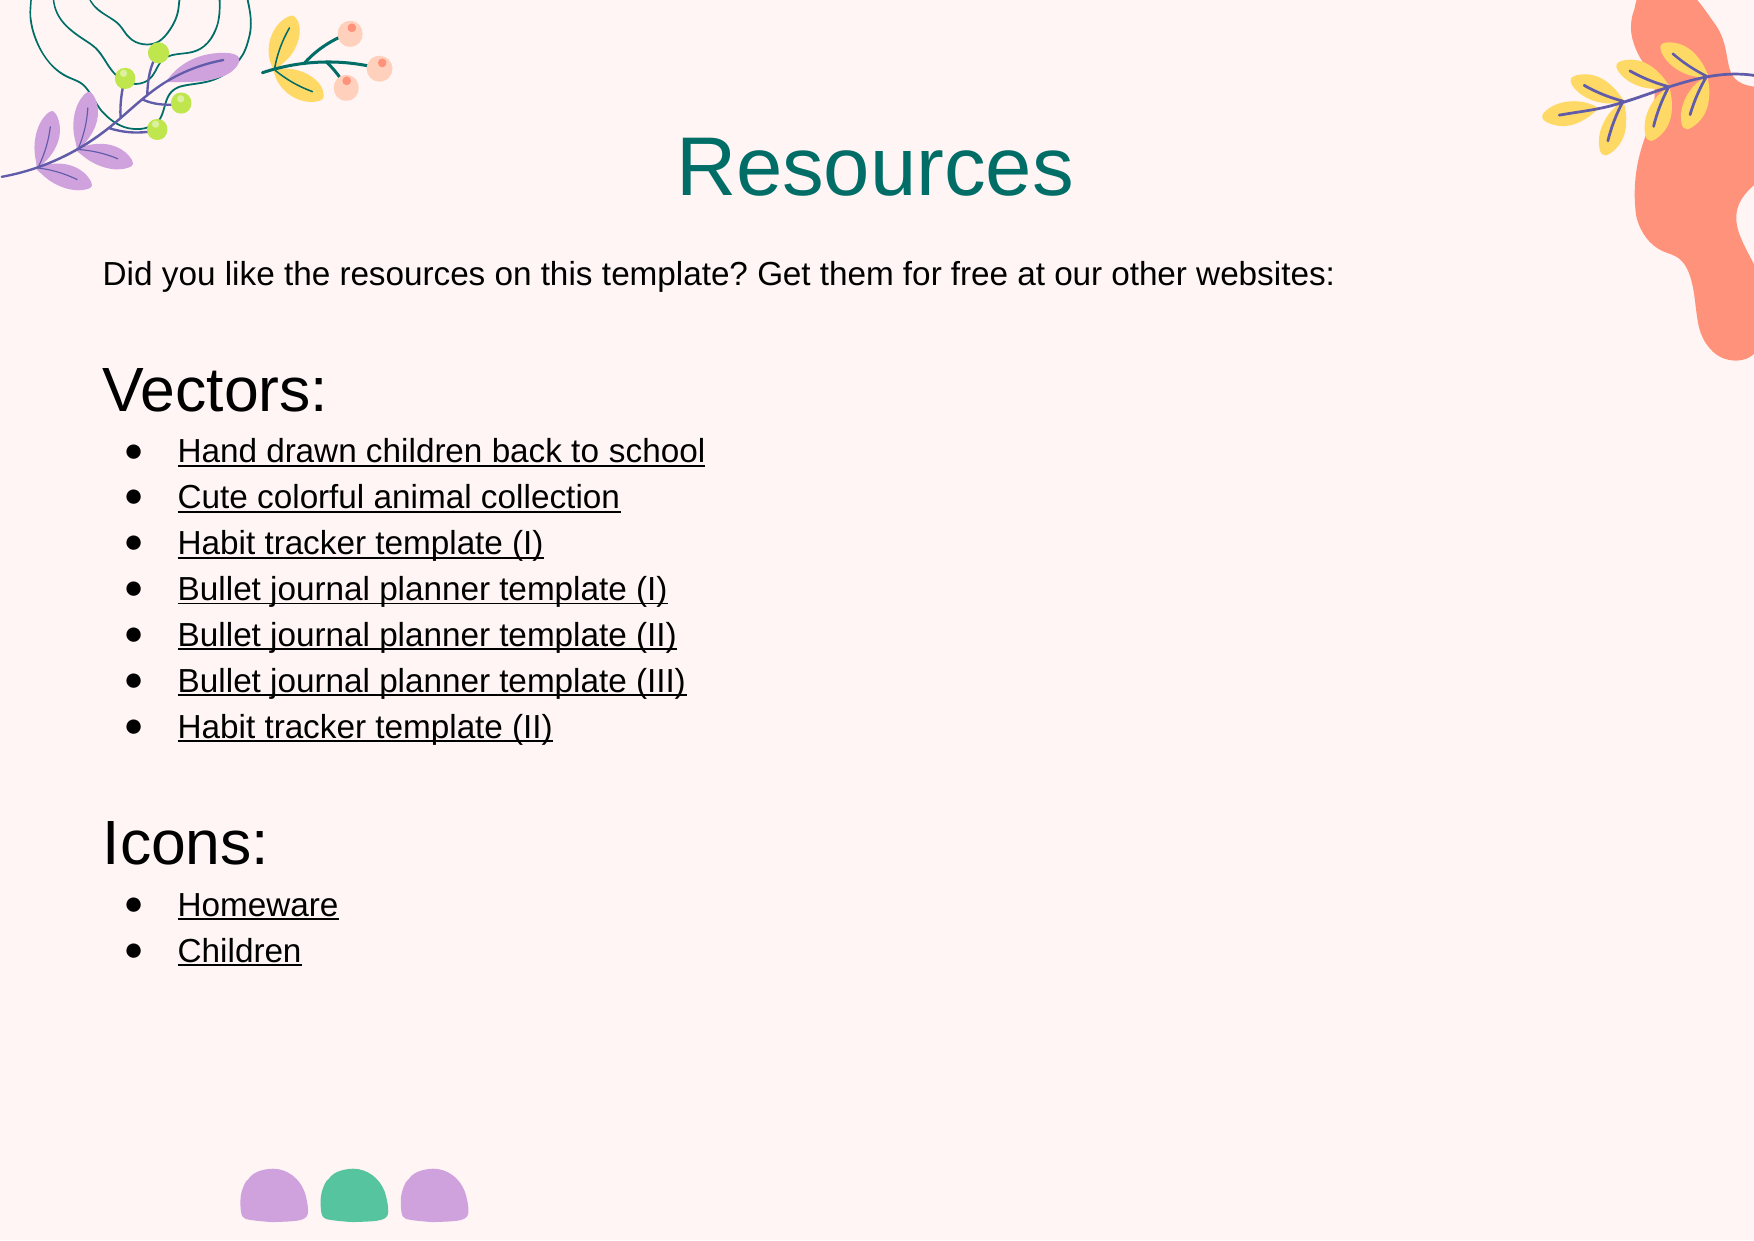

# Resources
Did you like the resources on this template? Get them for free at our other websites:

Vectors:
Hand drawn children back to school
Cute colorful animal collection
Habit tracker template (I)
Bullet journal planner template (I)
Bullet journal planner template (II)
Bullet journal planner template (III)
Habit tracker template (II)

Icons:
Homeware
Children